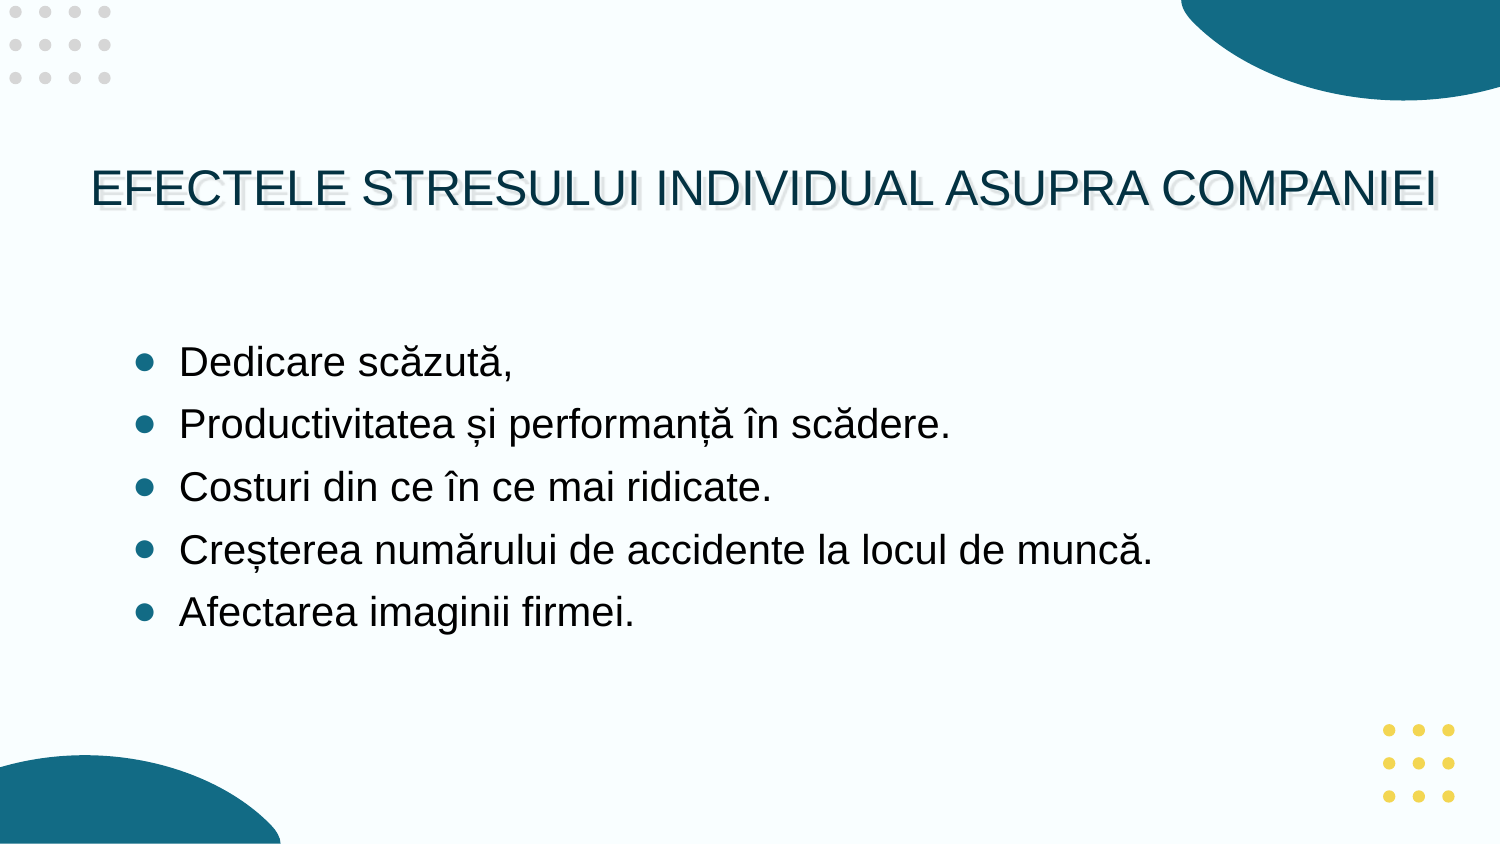

# EFECTELE STRESULUI INDIVIDUAL ASUPRA COMPANIEI
Dedicare scăzută,
Productivitatea și performanță în scădere.
Costuri din ce în ce mai ridicate.
Creșterea numărului de accidente la locul de muncă.
Afectarea imaginii firmei.